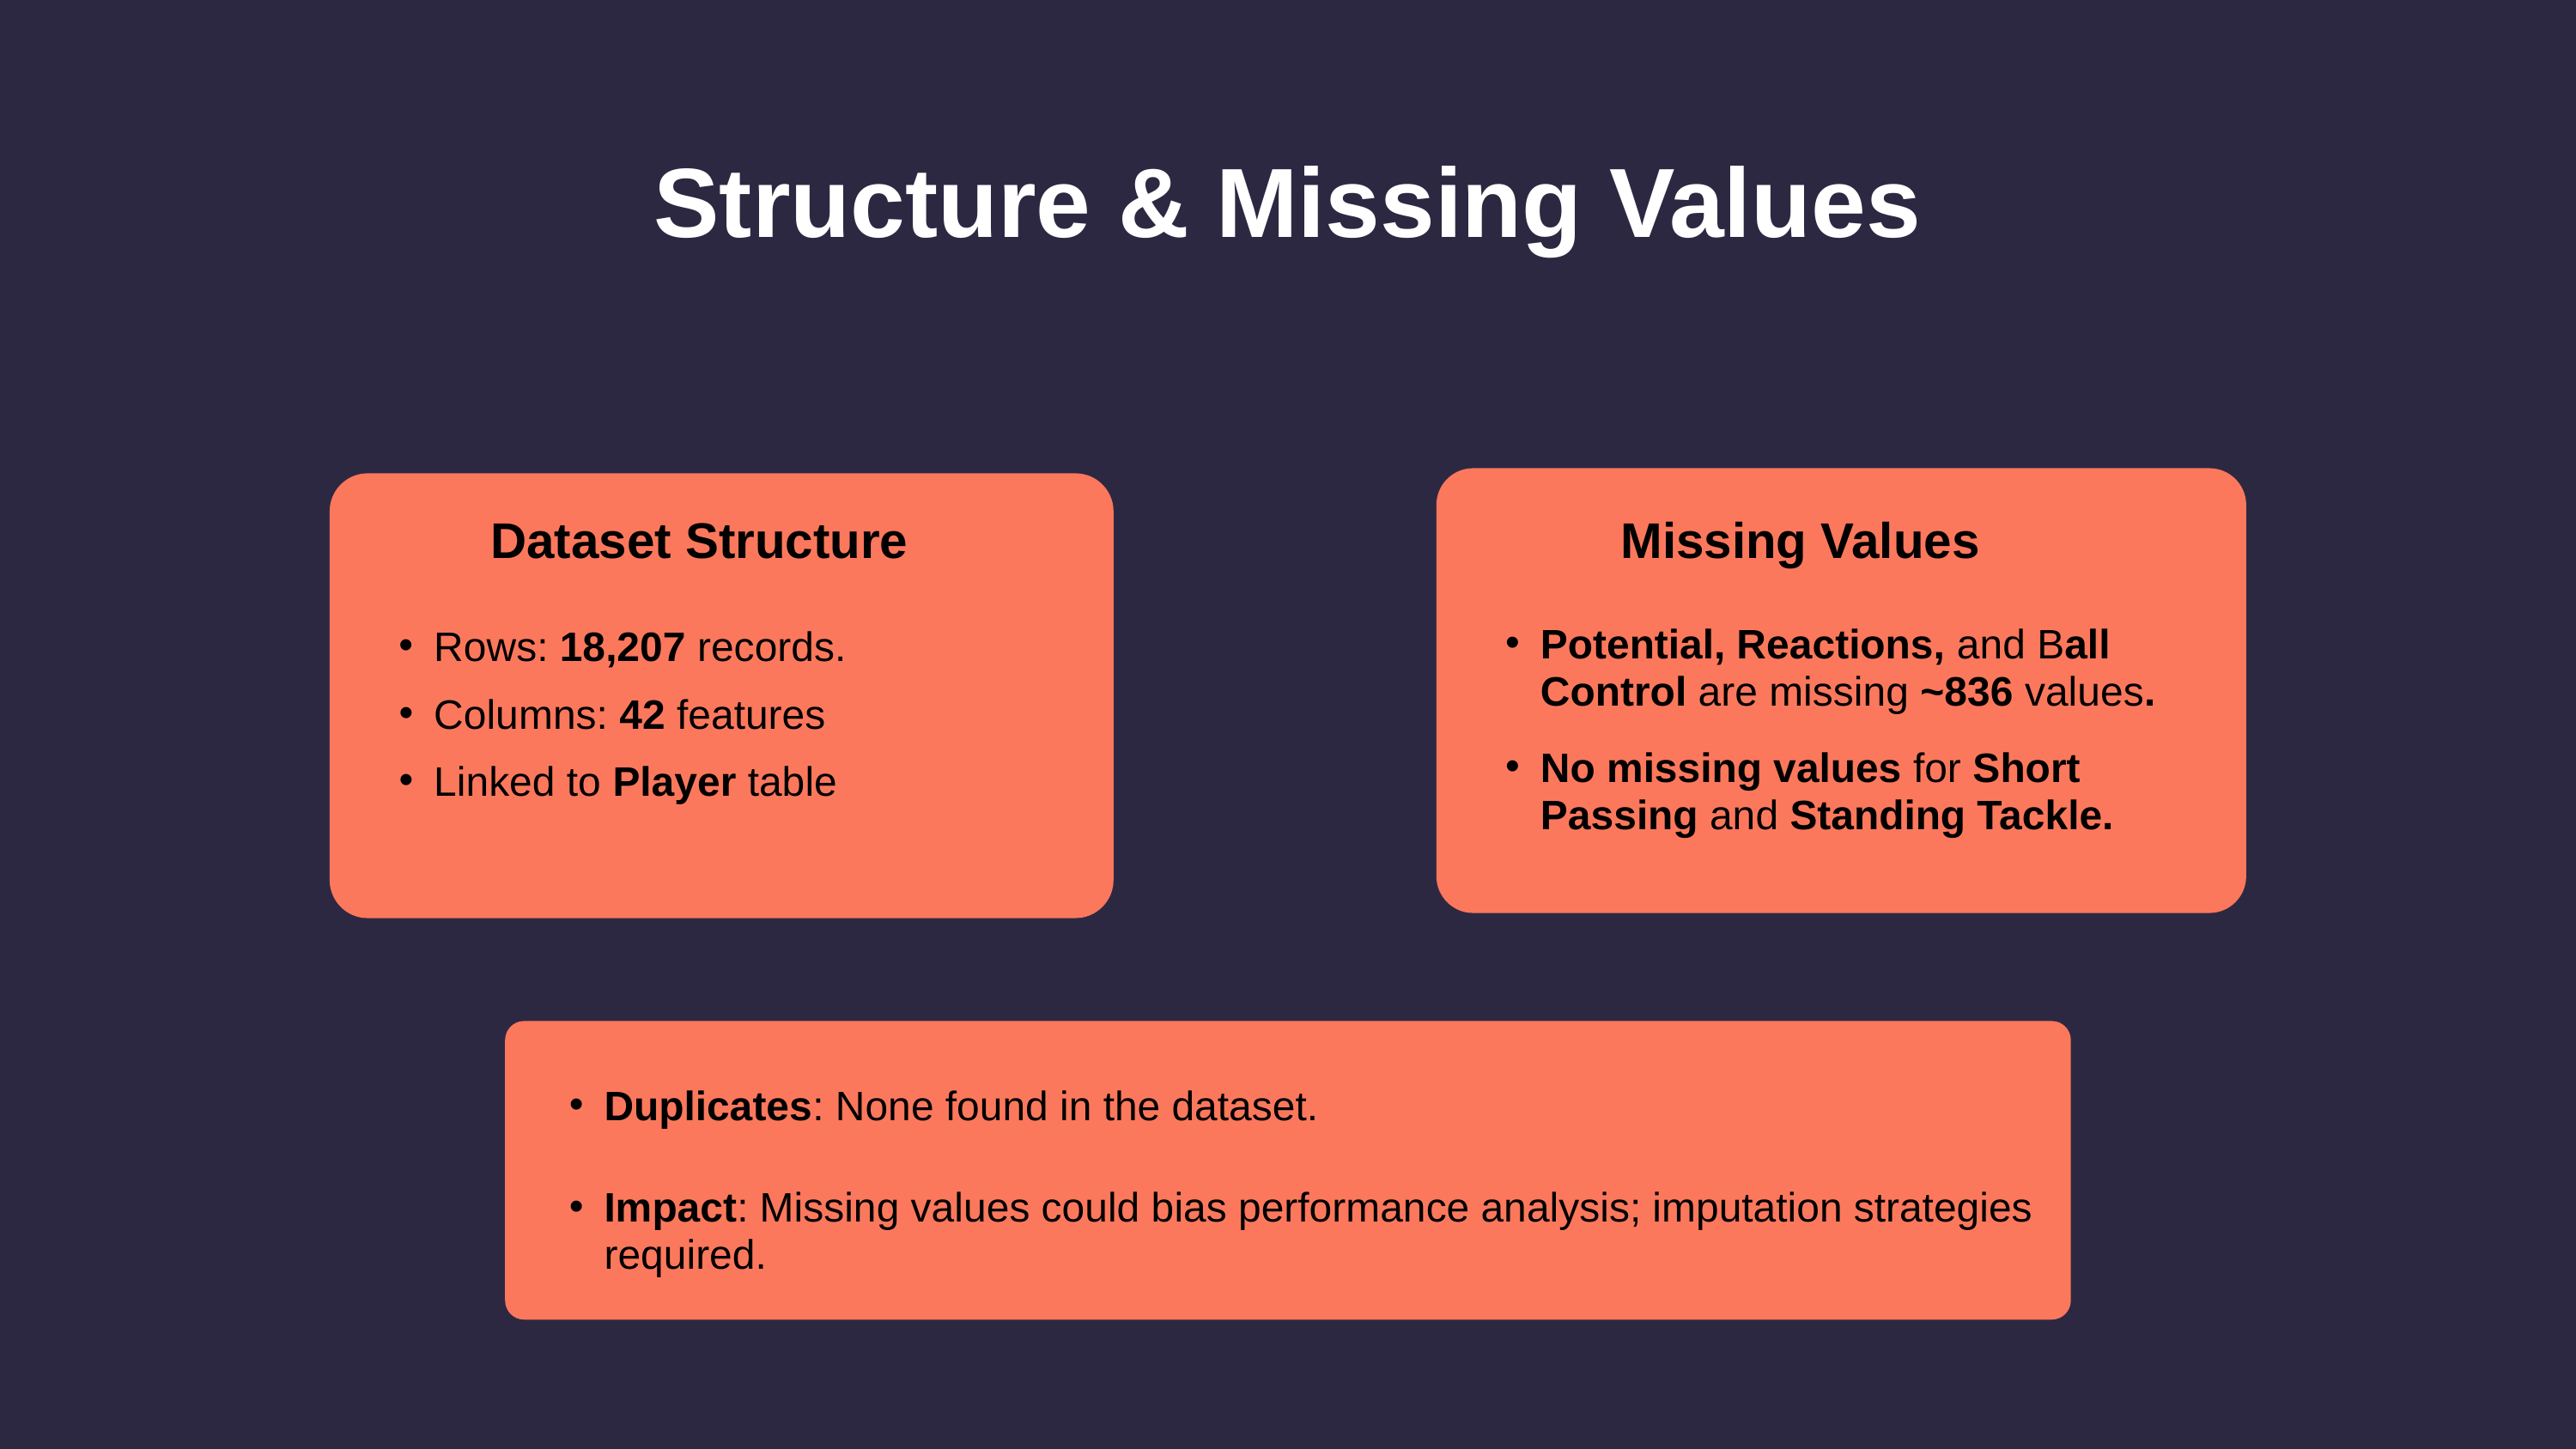

Structure & Missing Values

Dataset Structure
Missing Values
Potential, Reactions, and Ball Control are missing ~836 values.
Rows: 18,207 records.
Columns: 42 features
No missing values for Short Passing and Standing Tackle.
Linked to Player table

Duplicates: None found in the dataset.
Impact: Missing values could bias performance analysis; imputation strategies required.